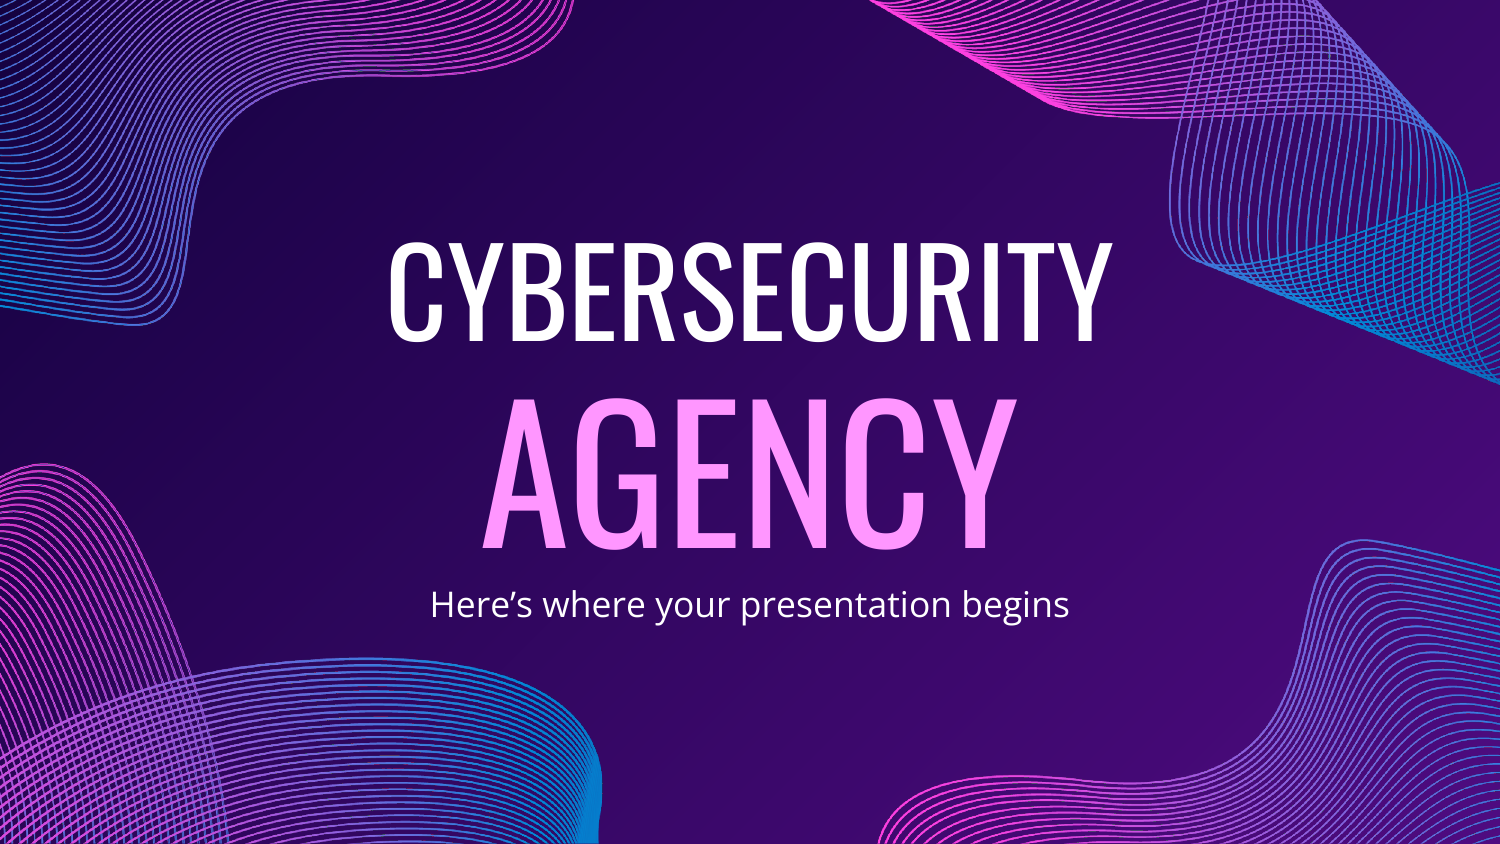

# CYBERSECURITY AGENCY
Here’s where your presentation begins